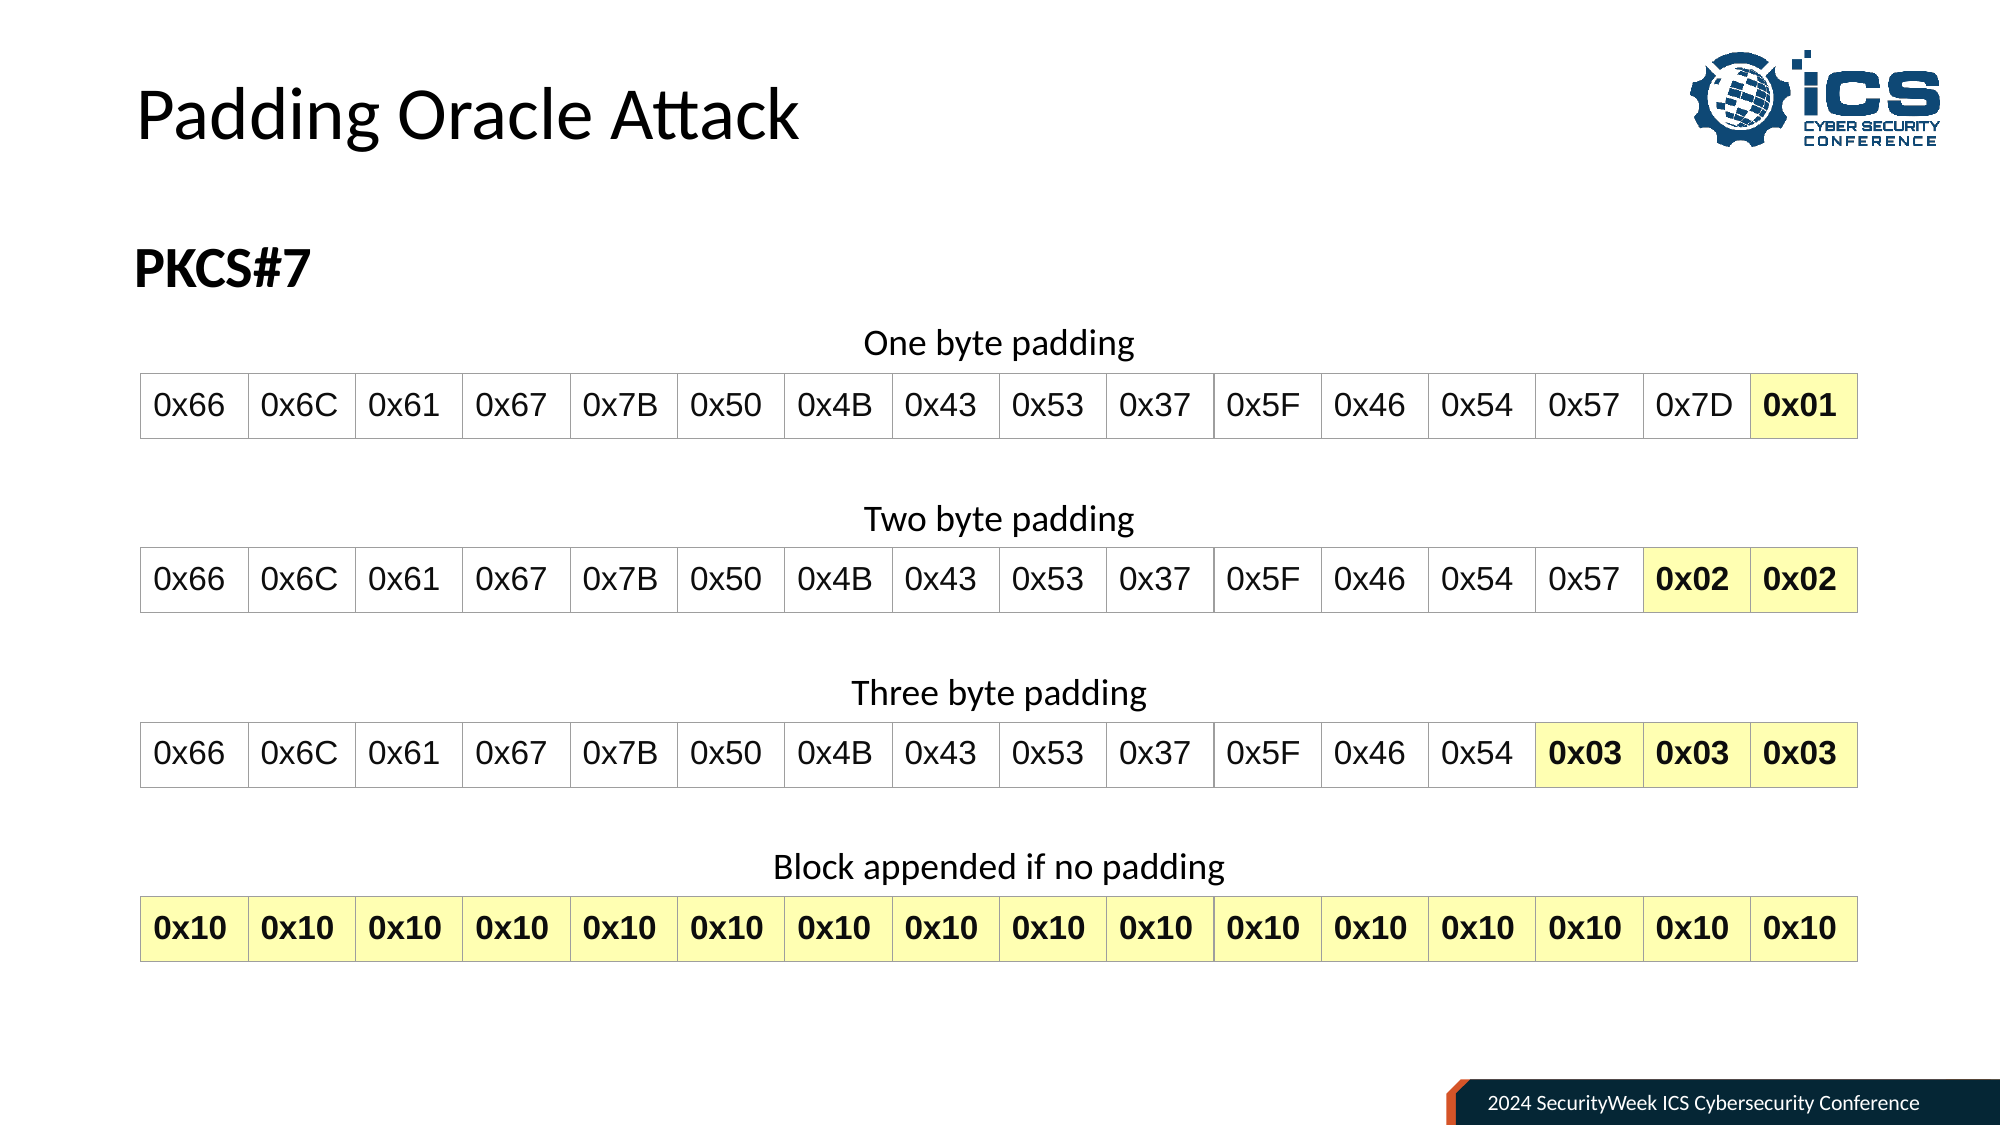

Padding Oracle Attack
PKCS#7
One byte padding
| 0x66 | 0x6C | 0x61 | 0x67 | 0x7B | 0x50 | 0x4B | 0x43 | 0x53 | 0x37 | 0x5F | 0x46 | 0x54 | 0x57 | 0x7D | 0x01 |
| --- | --- | --- | --- | --- | --- | --- | --- | --- | --- | --- | --- | --- | --- | --- | --- |

Two byte padding
| 0x66 | 0x6C | 0x61 | 0x67 | 0x7B | 0x50 | 0x4B | 0x43 | 0x53 | 0x37 | 0x5F | 0x46 | 0x54 | 0x57 | 0x02 | 0x02 |
| --- | --- | --- | --- | --- | --- | --- | --- | --- | --- | --- | --- | --- | --- | --- | --- |

Three byte padding
| 0x66 | 0x6C | 0x61 | 0x67 | 0x7B | 0x50 | 0x4B | 0x43 | 0x53 | 0x37 | 0x5F | 0x46 | 0x54 | 0x03 | 0x03 | 0x03 |
| --- | --- | --- | --- | --- | --- | --- | --- | --- | --- | --- | --- | --- | --- | --- | --- |
Block appended if no padding
| 0x10 | 0x10 | 0x10 | 0x10 | 0x10 | 0x10 | 0x10 | 0x10 | 0x10 | 0x10 | 0x10 | 0x10 | 0x10 | 0x10 | 0x10 | 0x10 |
| --- | --- | --- | --- | --- | --- | --- | --- | --- | --- | --- | --- | --- | --- | --- | --- |